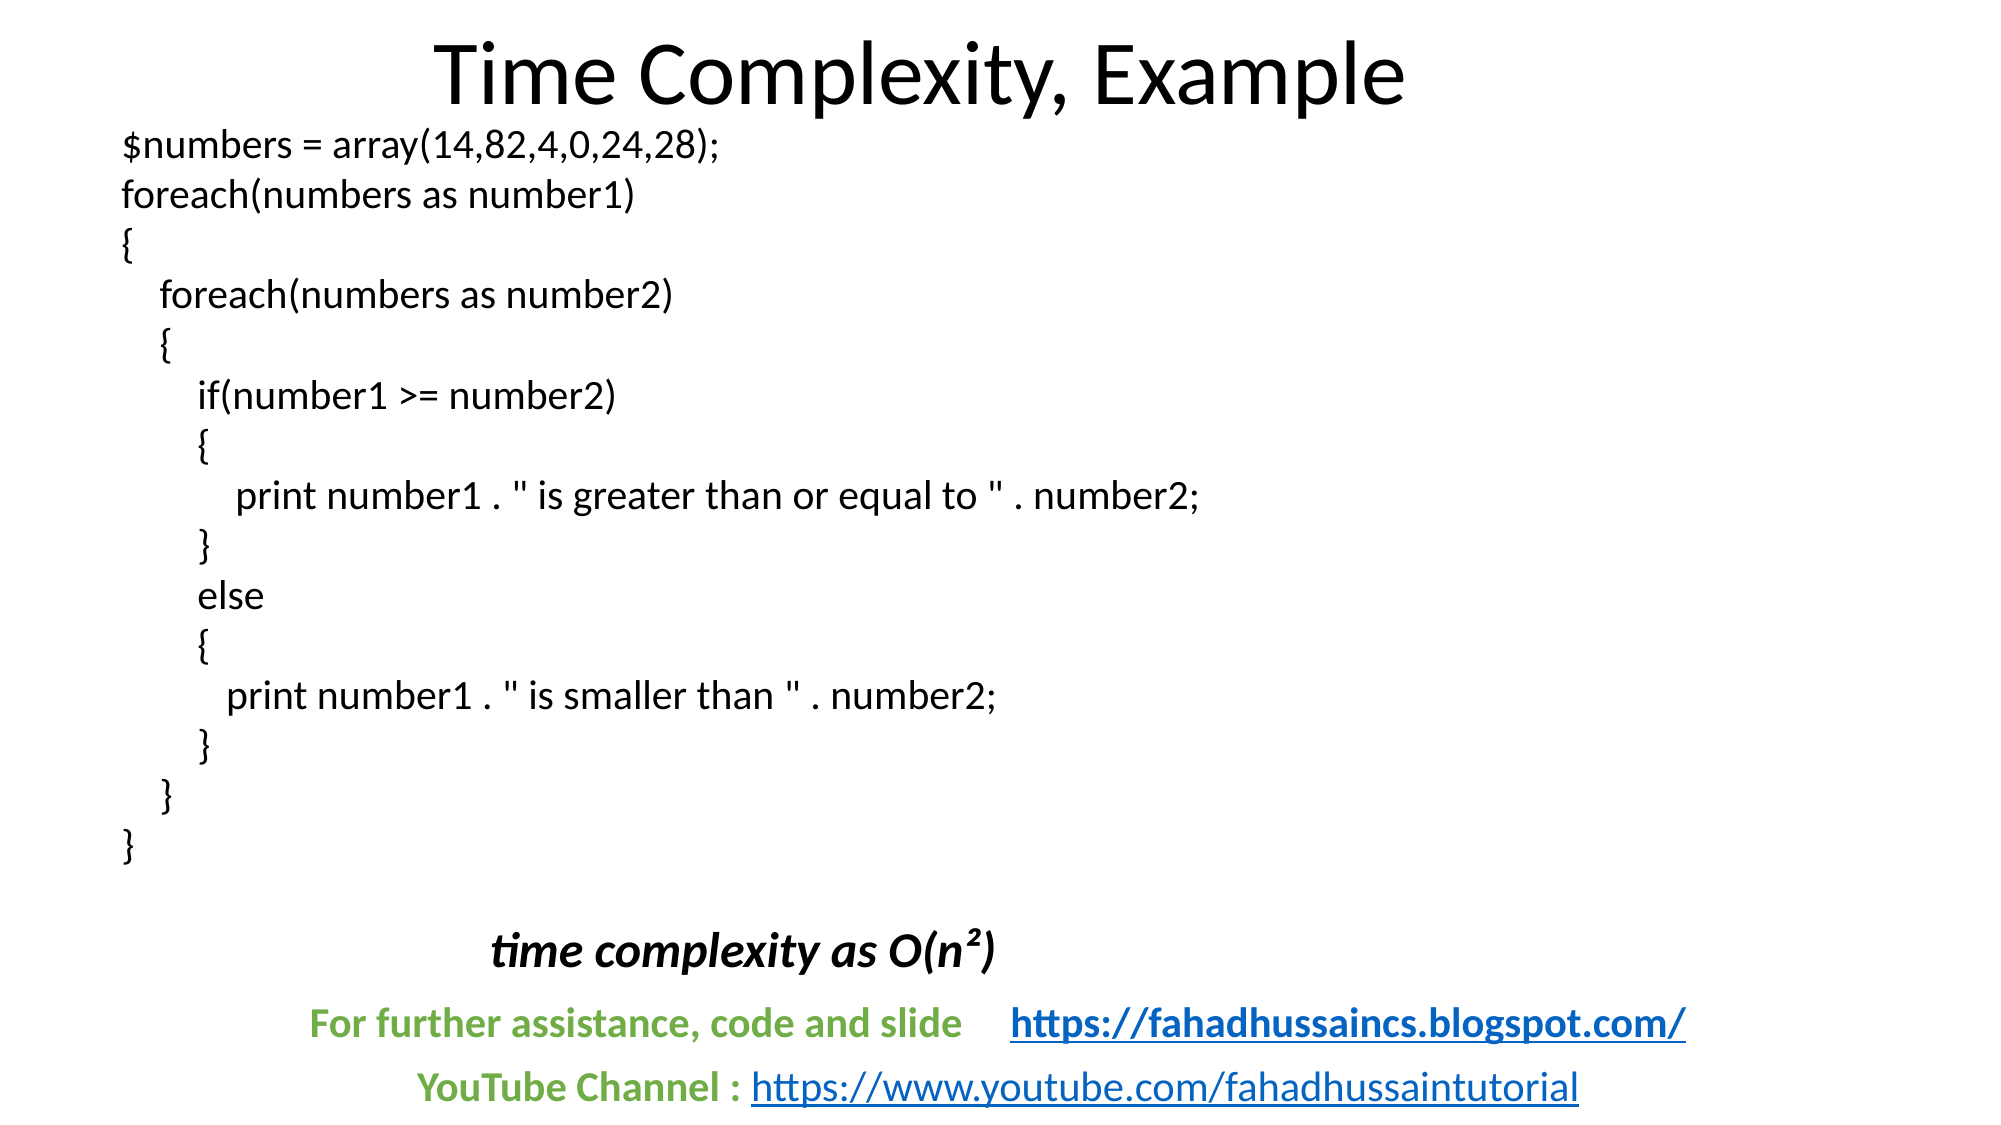

# Time Complexity, Example
$numbers = array(14,82,4,0,24,28);
foreach(numbers as number1)
{
    foreach(numbers as number2)
    {
        if(number1 >= number2)
        {
            print number1 . " is greater than or equal to " . number2;
        }
        else
        {
           print number1 . " is smaller than " . number2;
        }
    }
}

time complexity as O(n²)

For further assistance, code and slide     https://fahadhussaincs.blogspot.com/
YouTube Channel : https://www.youtube.com/fahadhussaintutorial